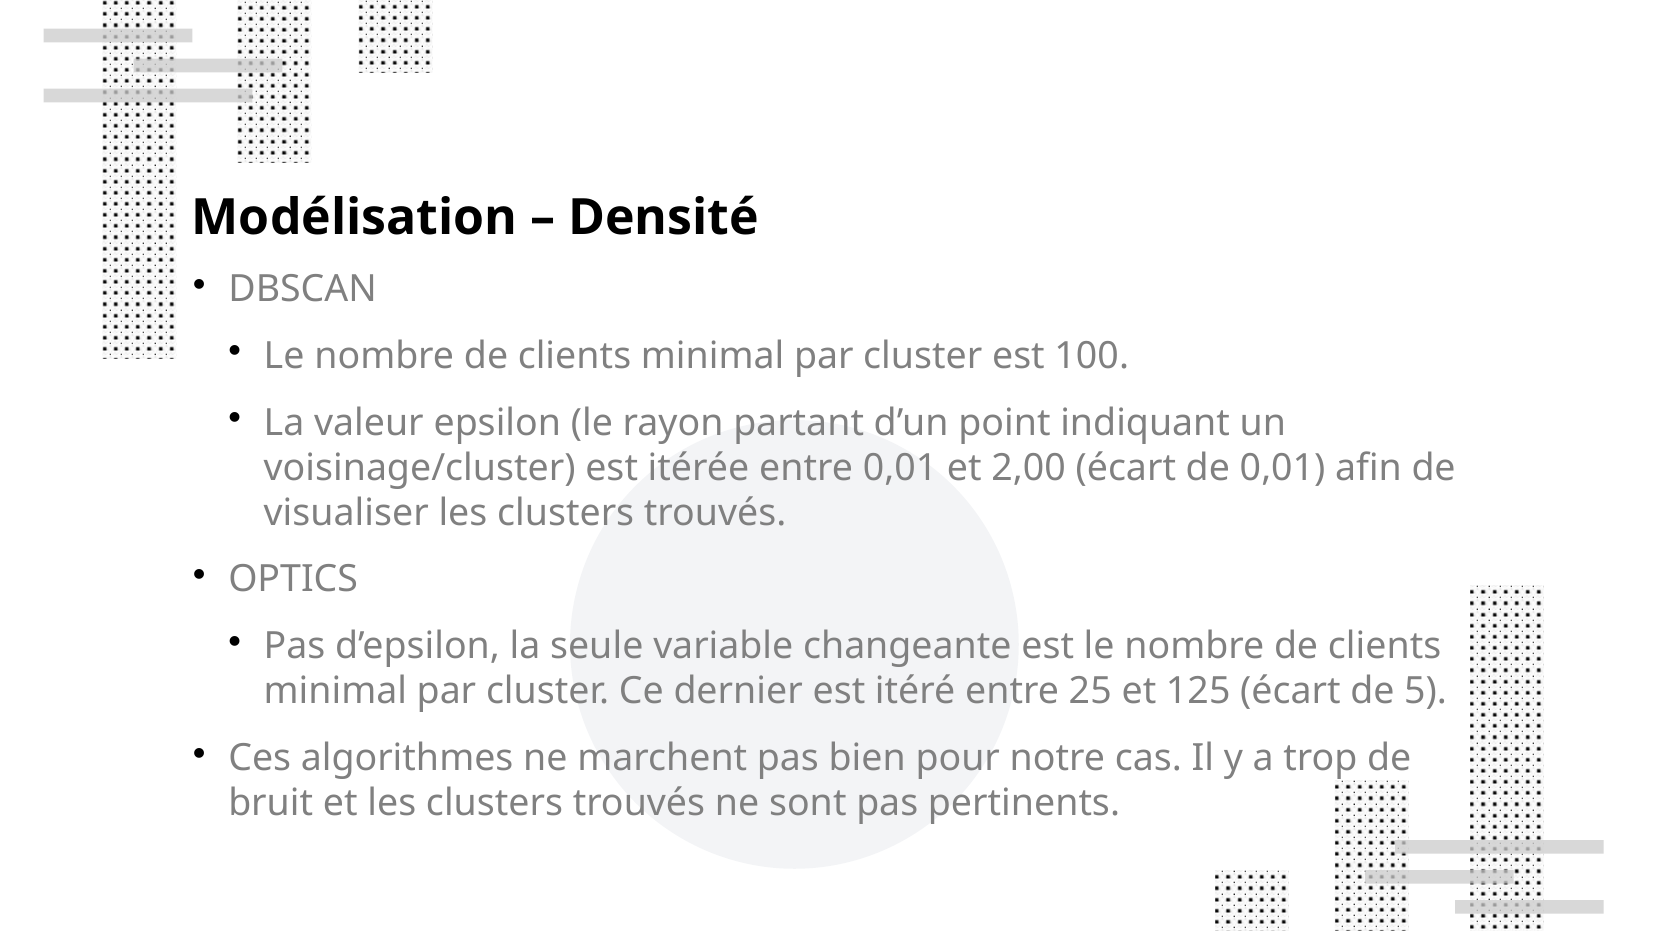

Modélisation – Densité
DBSCAN
Le nombre de clients minimal par cluster est 100.
La valeur epsilon (le rayon partant d’un point indiquant un voisinage/cluster) est itérée entre 0,01 et 2,00 (écart de 0,01) afin de visualiser les clusters trouvés.
OPTICS
Pas d’epsilon, la seule variable changeante est le nombre de clients minimal par cluster. Ce dernier est itéré entre 25 et 125 (écart de 5).
Ces algorithmes ne marchent pas bien pour notre cas. Il y a trop de
bruit et les clusters trouvés ne sont pas pertinents.